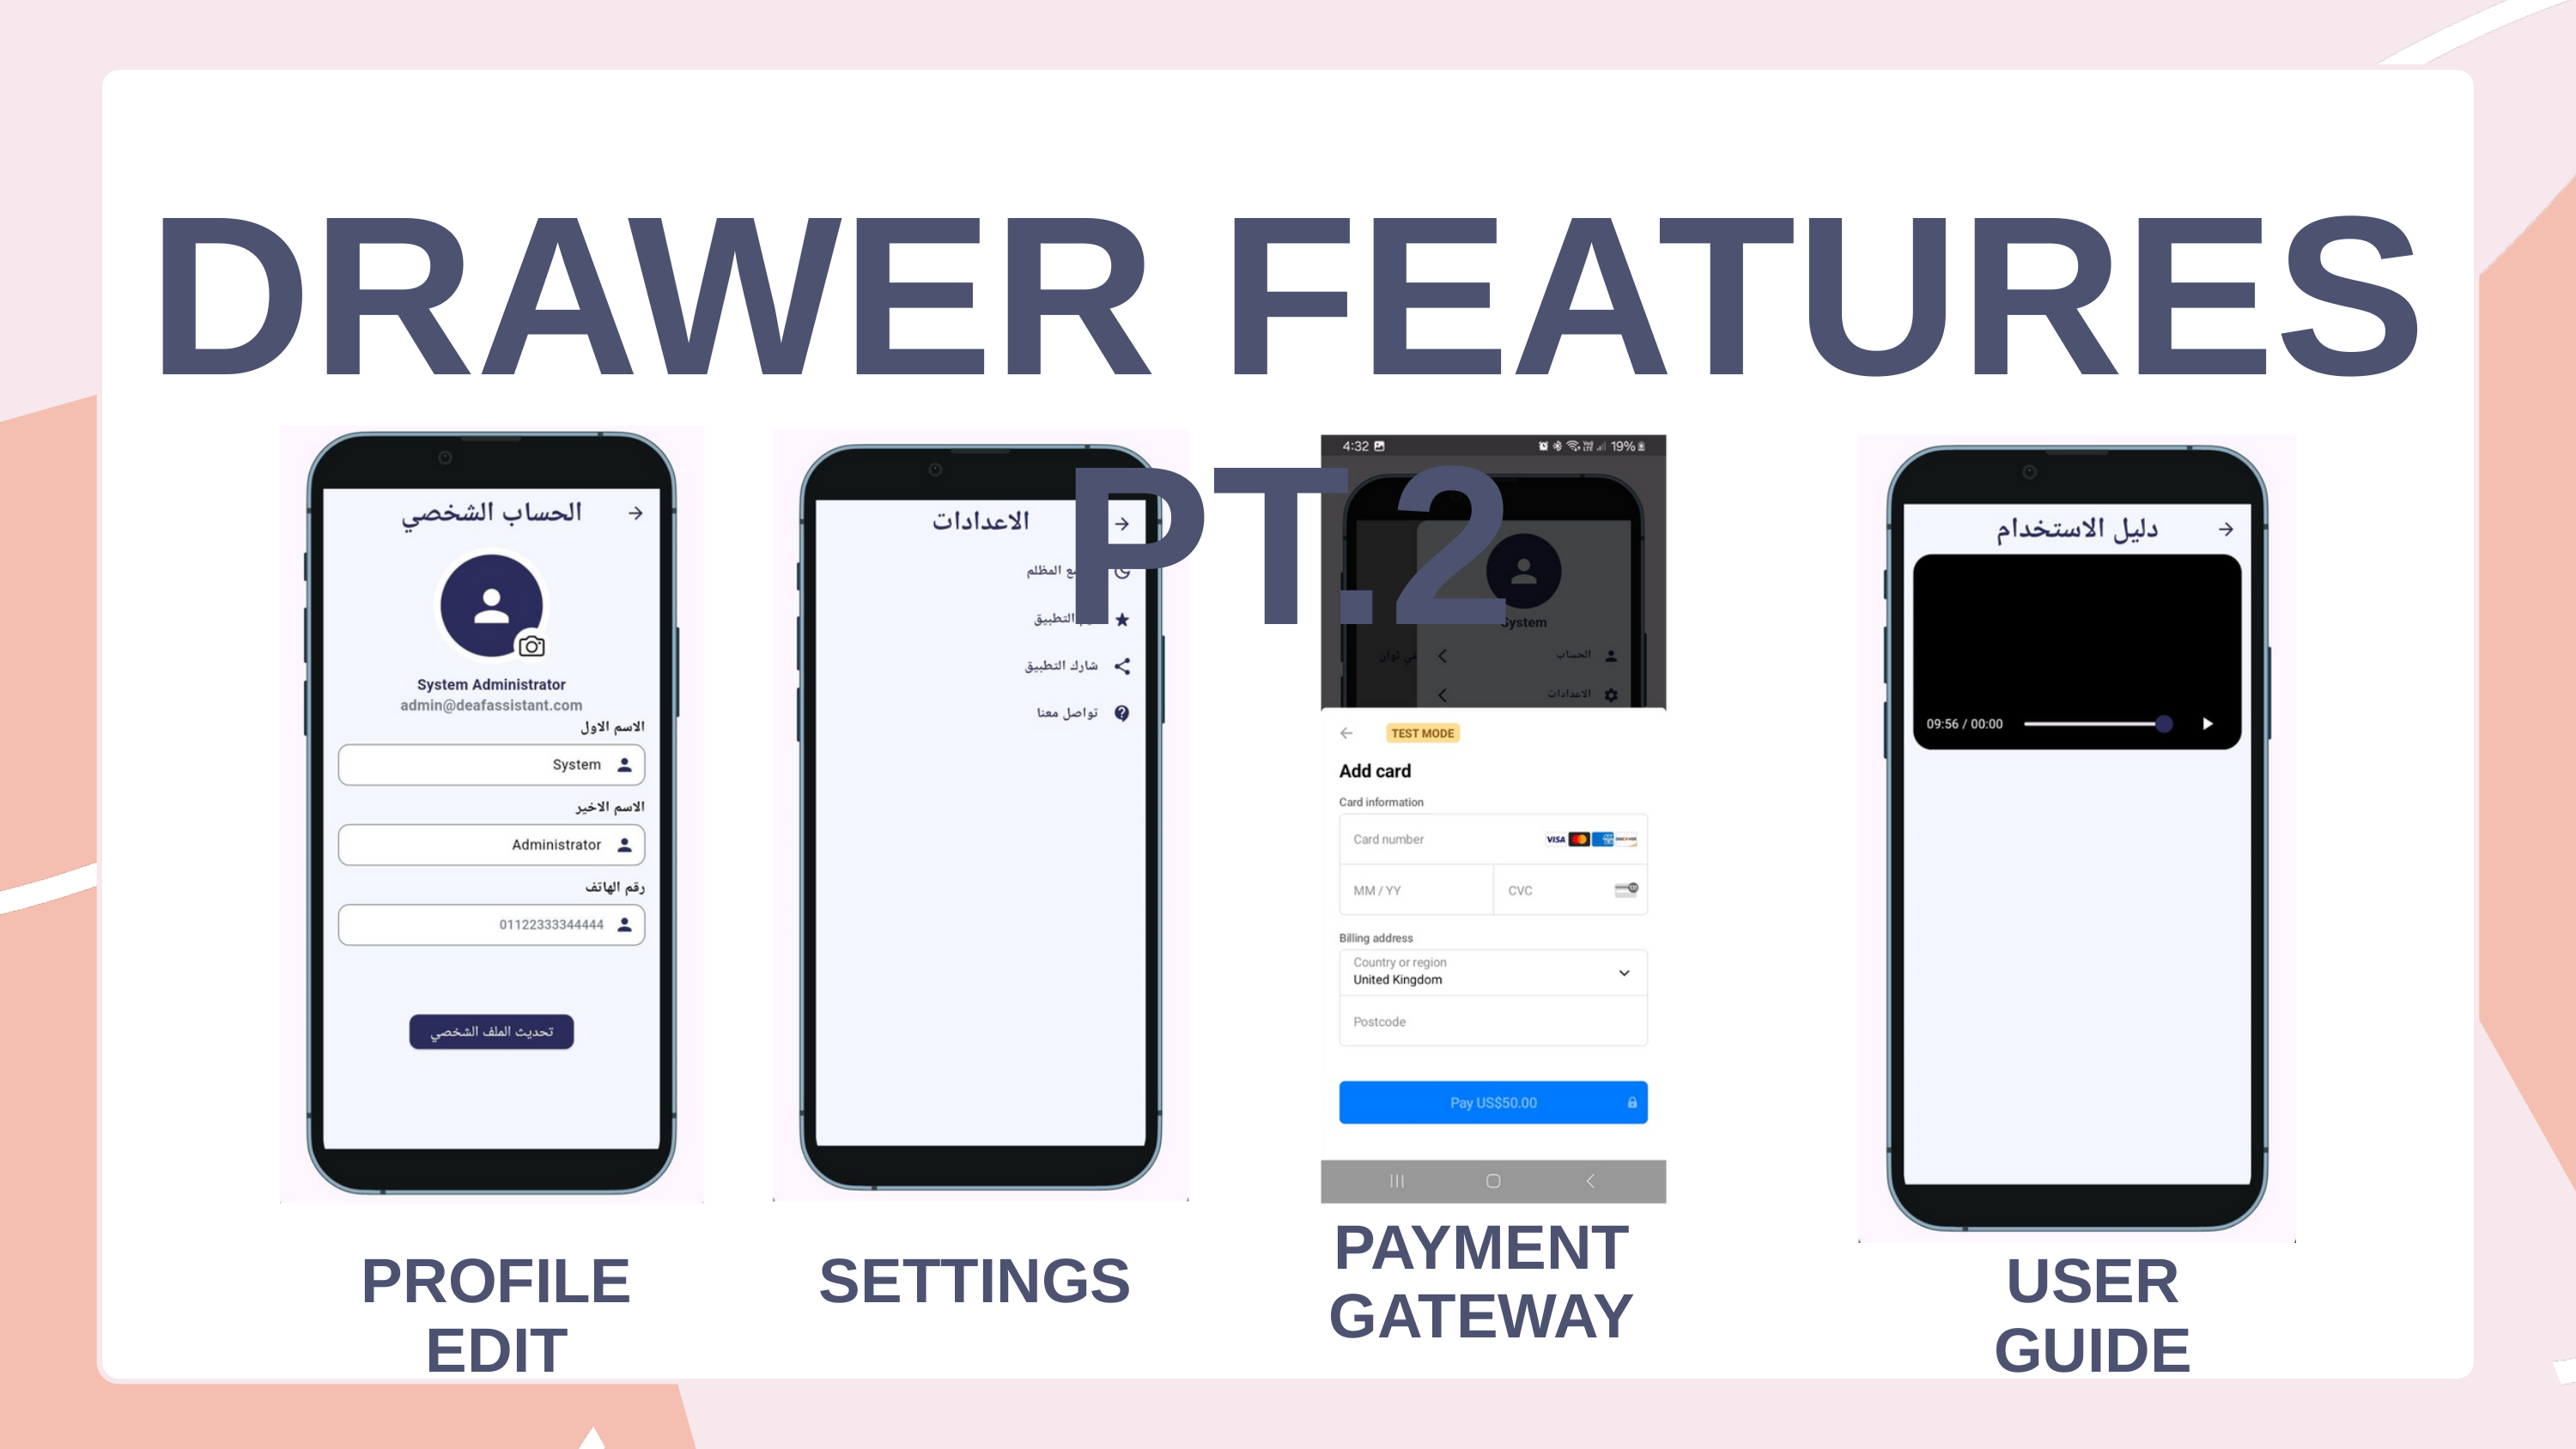

DRAWER FEATURES PT.2

PAYMENT GATEWAY
PROFILE EDIT
SETTINGS
USER GUIDE